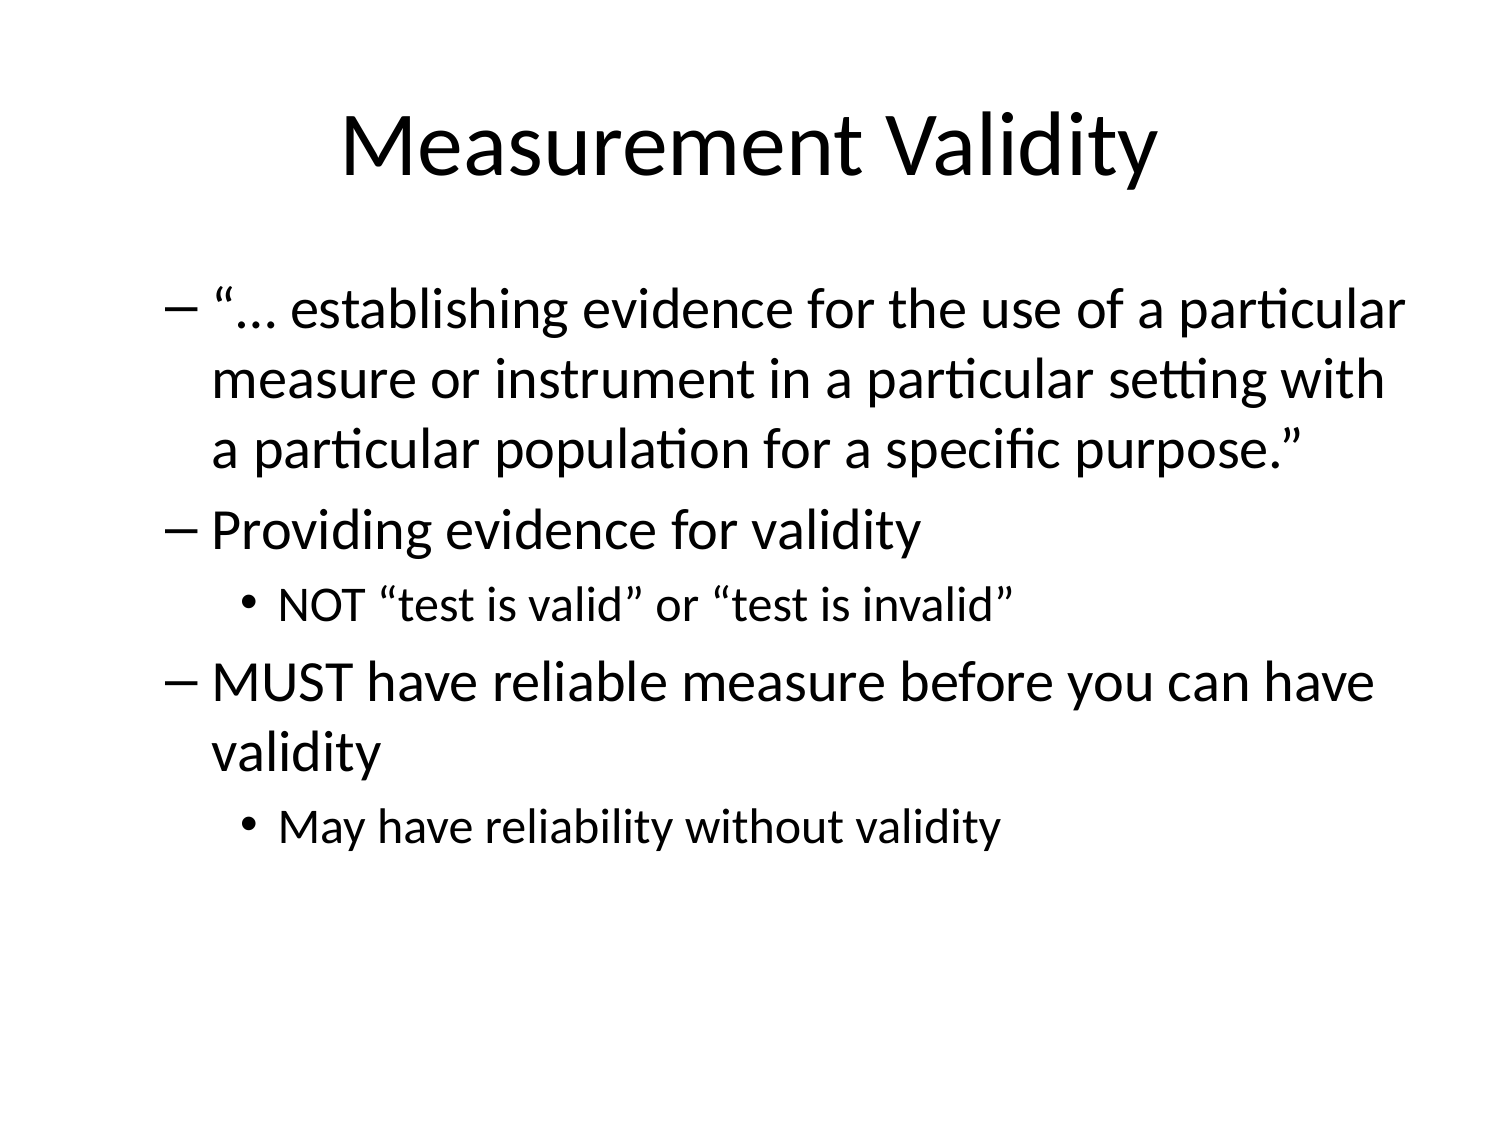

# Measurement Validity
“… establishing evidence for the use of a particular measure or instrument in a particular setting with a particular population for a specific purpose.”
Providing evidence for validity
NOT “test is valid” or “test is invalid”
MUST have reliable measure before you can have validity
May have reliability without validity